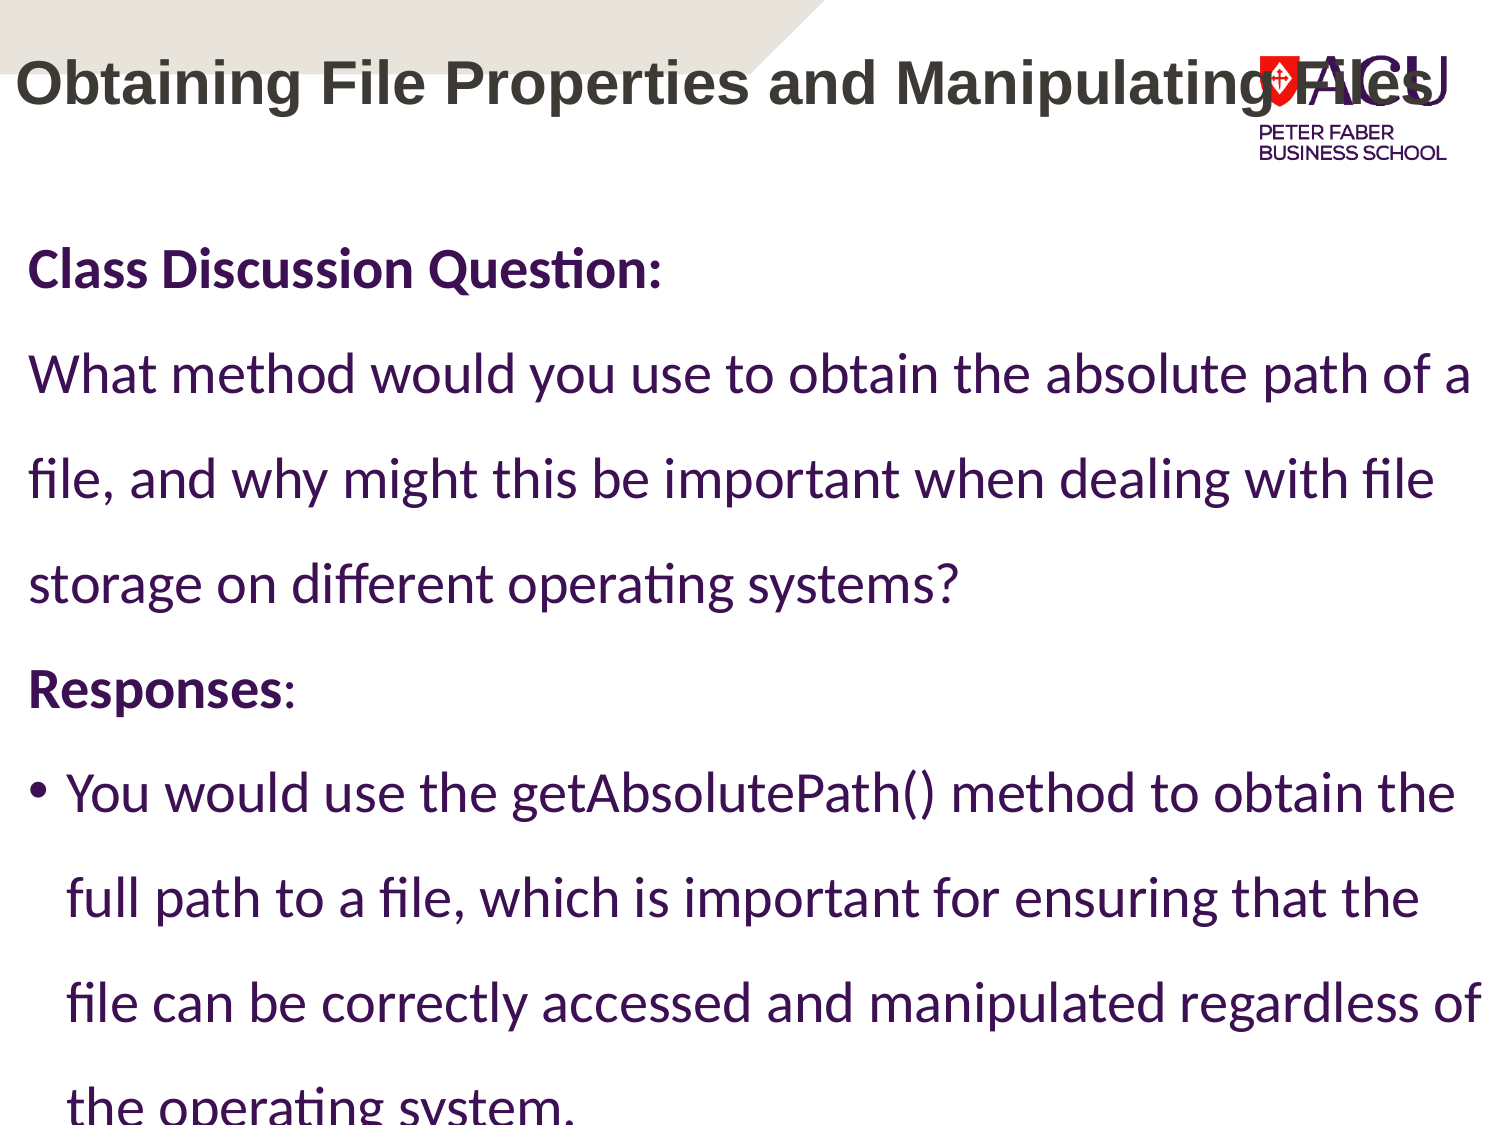

# Obtaining File Properties and Manipulating Files
Class Discussion Question:
What method would you use to obtain the absolute path of a file, and why might this be important when dealing with file storage on different operating systems?
Responses:
You would use the getAbsolutePath() method to obtain the full path to a file, which is important for ensuring that the file can be correctly accessed and manipulated regardless of the operating system.
11